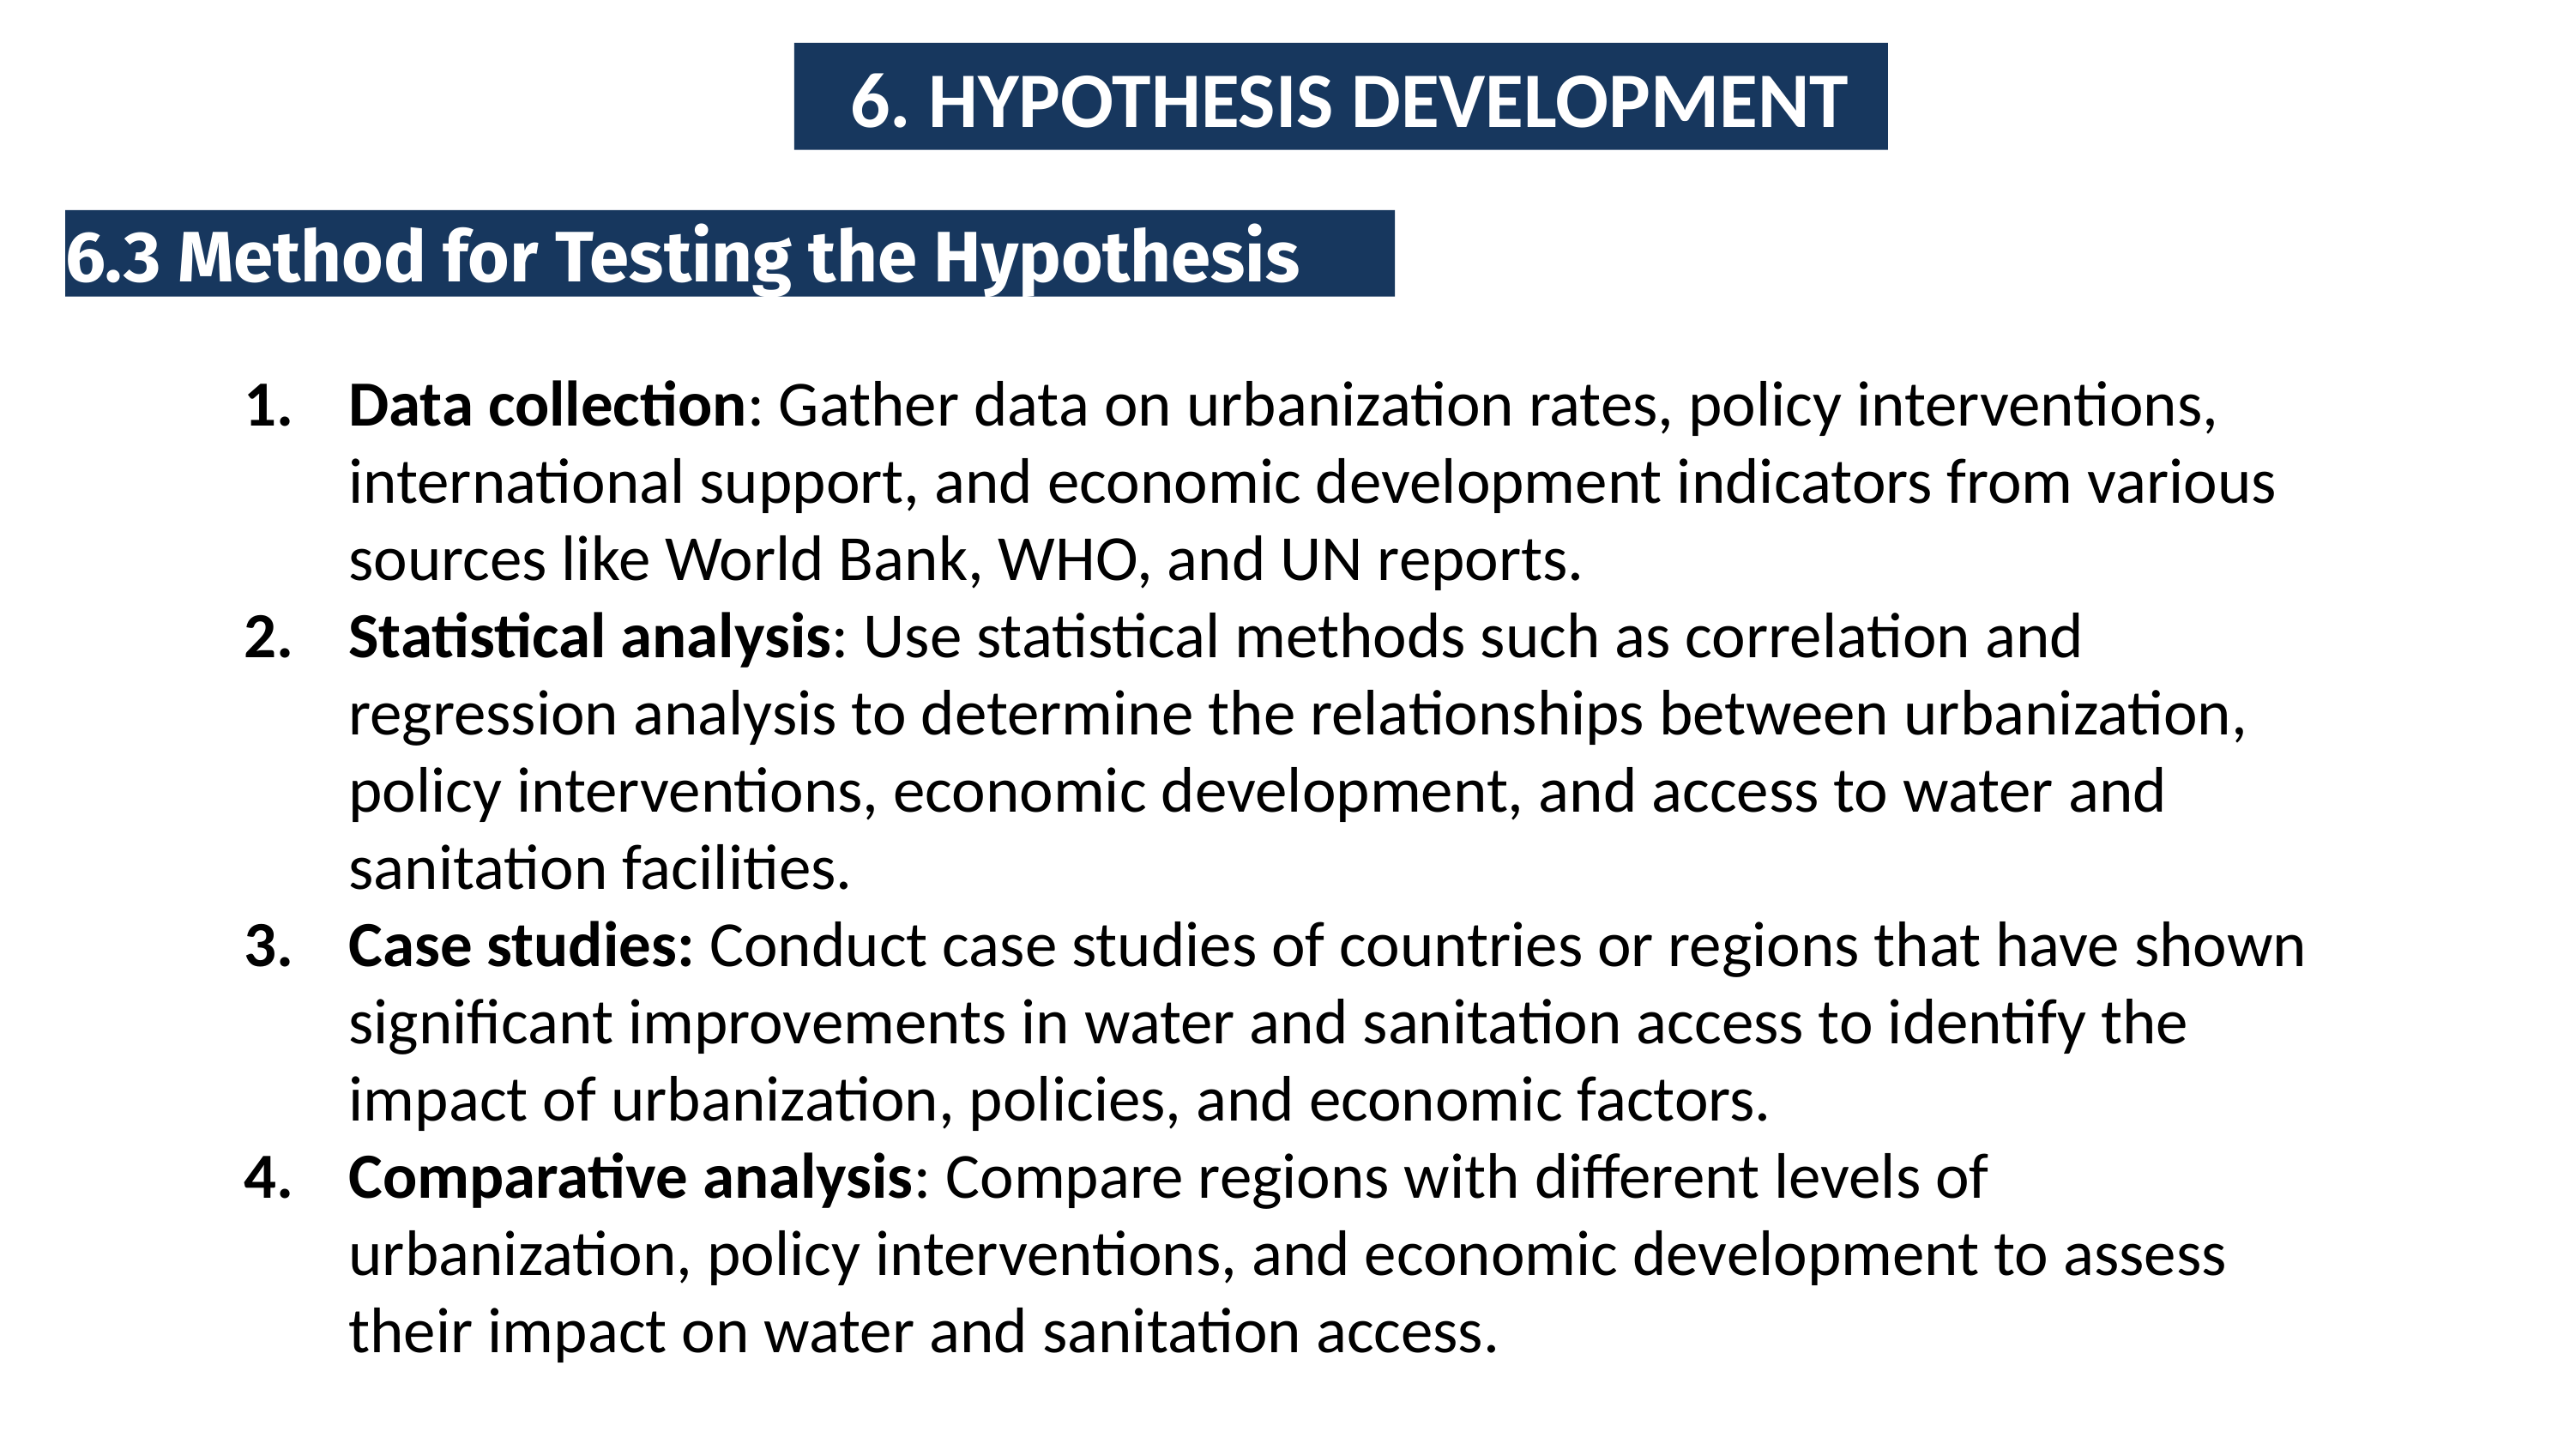

6. HYPOTHESIS DEVELOPMENT
# 6.3 Method for Testing the Hypothesis
Data collection: Gather data on urbanization rates, policy interventions, international support, and economic development indicators from various sources like World Bank, WHO, and UN reports.
Statistical analysis: Use statistical methods such as correlation and regression analysis to determine the relationships between urbanization, policy interventions, economic development, and access to water and sanitation facilities.
Case studies: Conduct case studies of countries or regions that have shown significant improvements in water and sanitation access to identify the impact of urbanization, policies, and economic factors.
Comparative analysis: Compare regions with different levels of urbanization, policy interventions, and economic development to assess their impact on water and sanitation access.